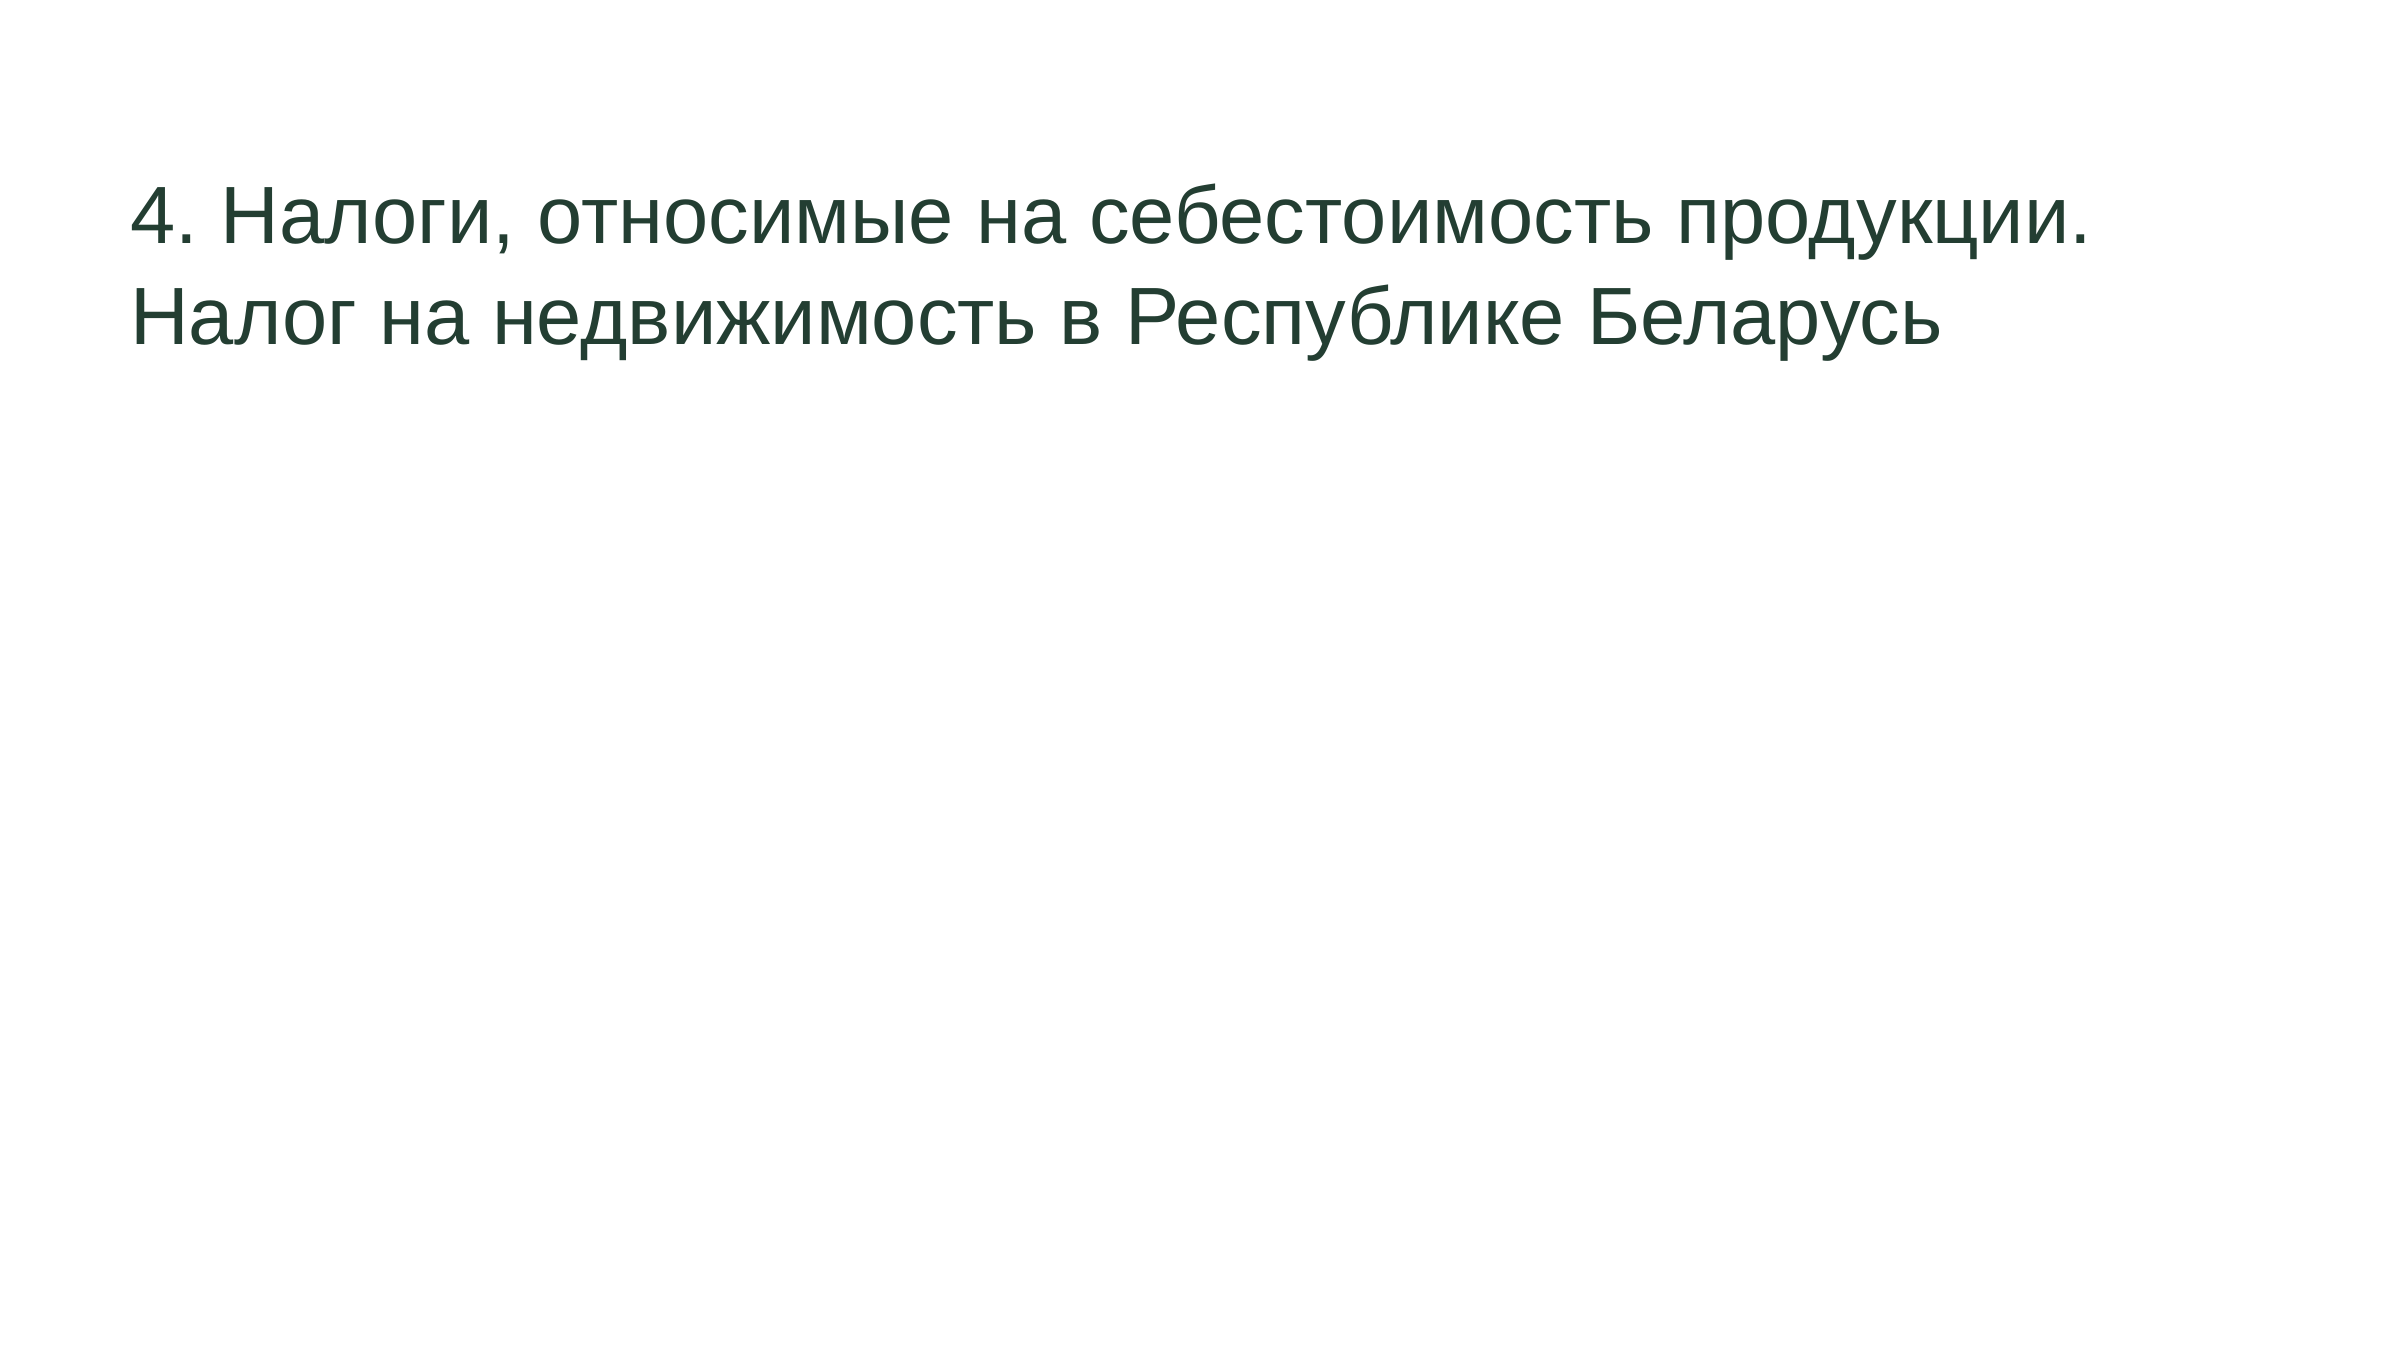

4. Налоги, относимые на себестоимость продукции.
Налог на недвижимость в Республике Беларусь